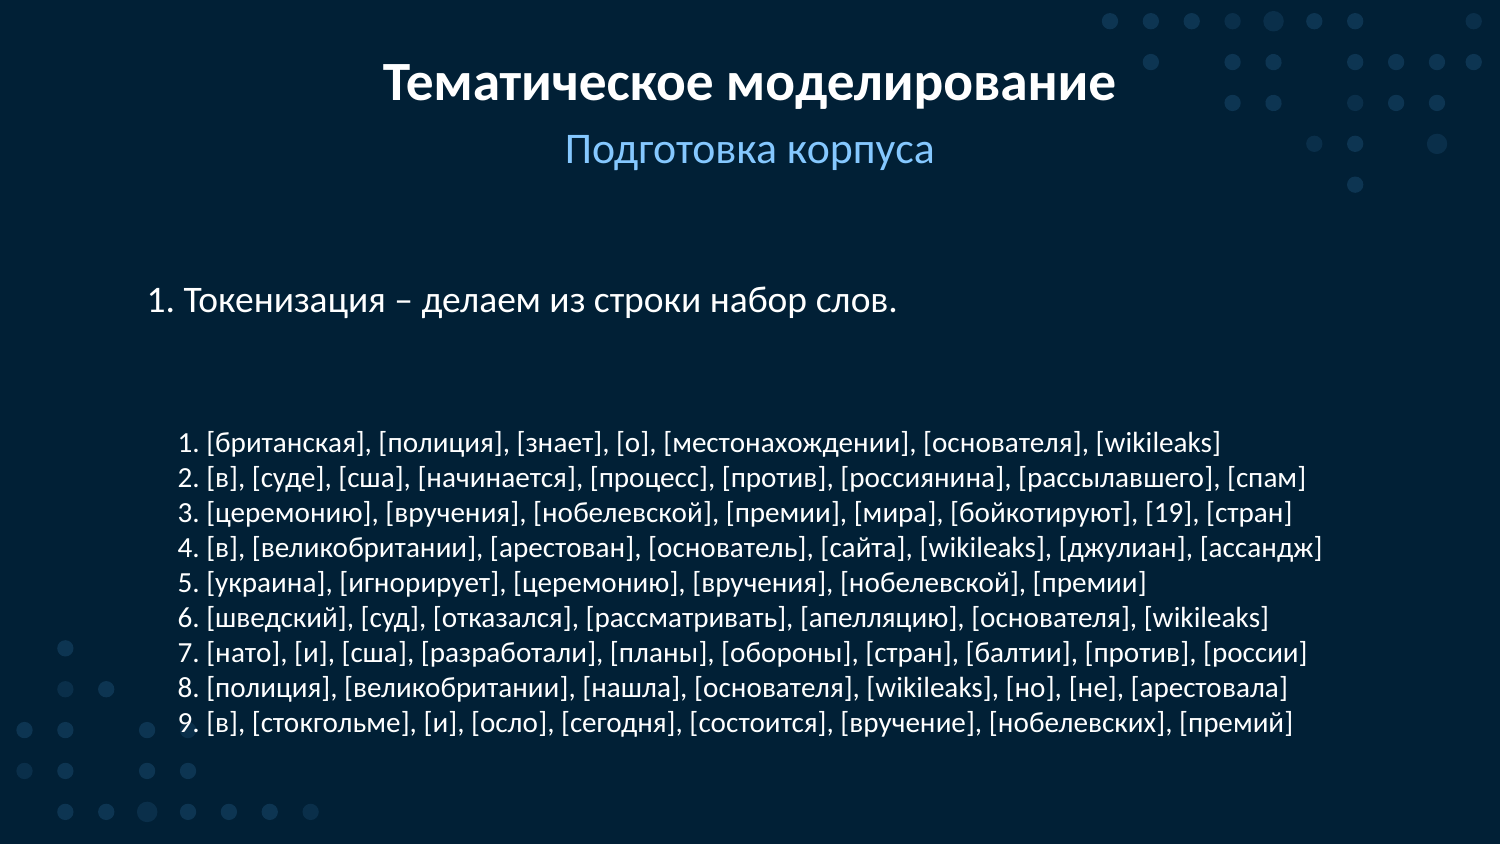

# Тематическое моделирование
Подготовка корпуса
1. Токенизация – делаем из строки набор слов.
1. [британская], [полиция], [знает], [о], [местонахождении], [основателя], [wikileaks]
2. [в], [суде], [сша], [начинается], [процесс], [против], [россиянина], [рассылавшего], [спам]
3. [церемонию], [вручения], [нобелевской], [премии], [мира], [бойкотируют], [19], [стран]
4. [в], [великобритании], [арестован], [основатель], [сайта], [wikileaks], [джулиан], [ассандж]
5. [украина], [игнорирует], [церемонию], [вручения], [нобелевской], [премии]
6. [шведский], [суд], [отказался], [рассматривать], [апелляцию], [основателя], [wikileaks]
7. [нато], [и], [сша], [разработали], [планы], [обороны], [стран], [балтии], [против], [россии]
8. [полиция], [великобритании], [нашла], [основателя], [wikileaks], [но], [не], [арестовала]
9. [в], [стокгольме], [и], [осло], [сегодня], [состоится], [вручение], [нобелевских], [премий]